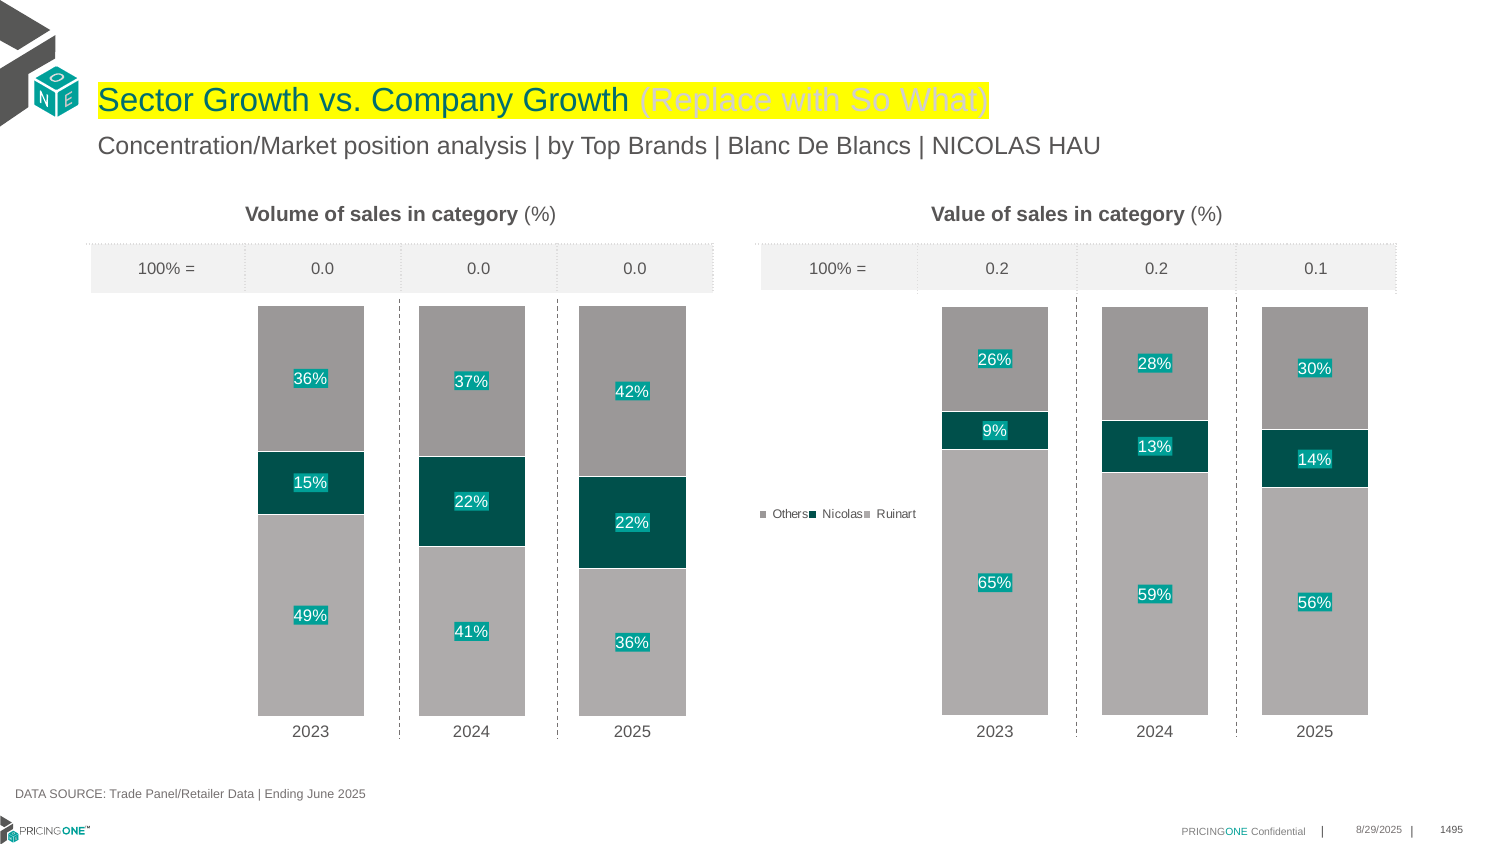

# Sector Growth vs. Company Growth (Replace with So What)
Concentration/Market position analysis | by Top Brands | Blanc De Blancs | NICOLAS HAU
| Volume of sales in category (%) |  |  |  |
| --- | --- | --- | --- |
| 100% = | 0.0 | 0.0 | 0.0 |
| Value of sales in category (%) |  |  |  |
| --- | --- | --- | --- |
| 100% = | 0.2 | 0.2 | 0.1 |

### Chart

| Category | Ruinart | Nicolas | Others |
|---|---|---|---|
| 2023 | 0.49233791748526523 | 0.1524557956777996 | 0.35520628683693517 |
| 2024 | 0.4133817427385892 | 0.21991701244813278 | 0.366701244813278 |
| 2025 | 0.360450563204005 | 0.2227784730913642 | 0.41677096370463074 |

### Chart

| Category | Ruinart | Nicolas | Others |
|---|---|---|---|
| 2023 | 0.6494878120165573 | 0.09322239411297403 | 0.25728979387046874 |
| 2024 | 0.5944184333443082 | 0.12729565785141492 | 0.2782859088042769 |
| 2025 | 0.5559885570832239 | 0.14143094841930118 | 0.302580494497475 |
DATA SOURCE: Trade Panel/Retailer Data | Ending June 2025

8/29/2025
1495